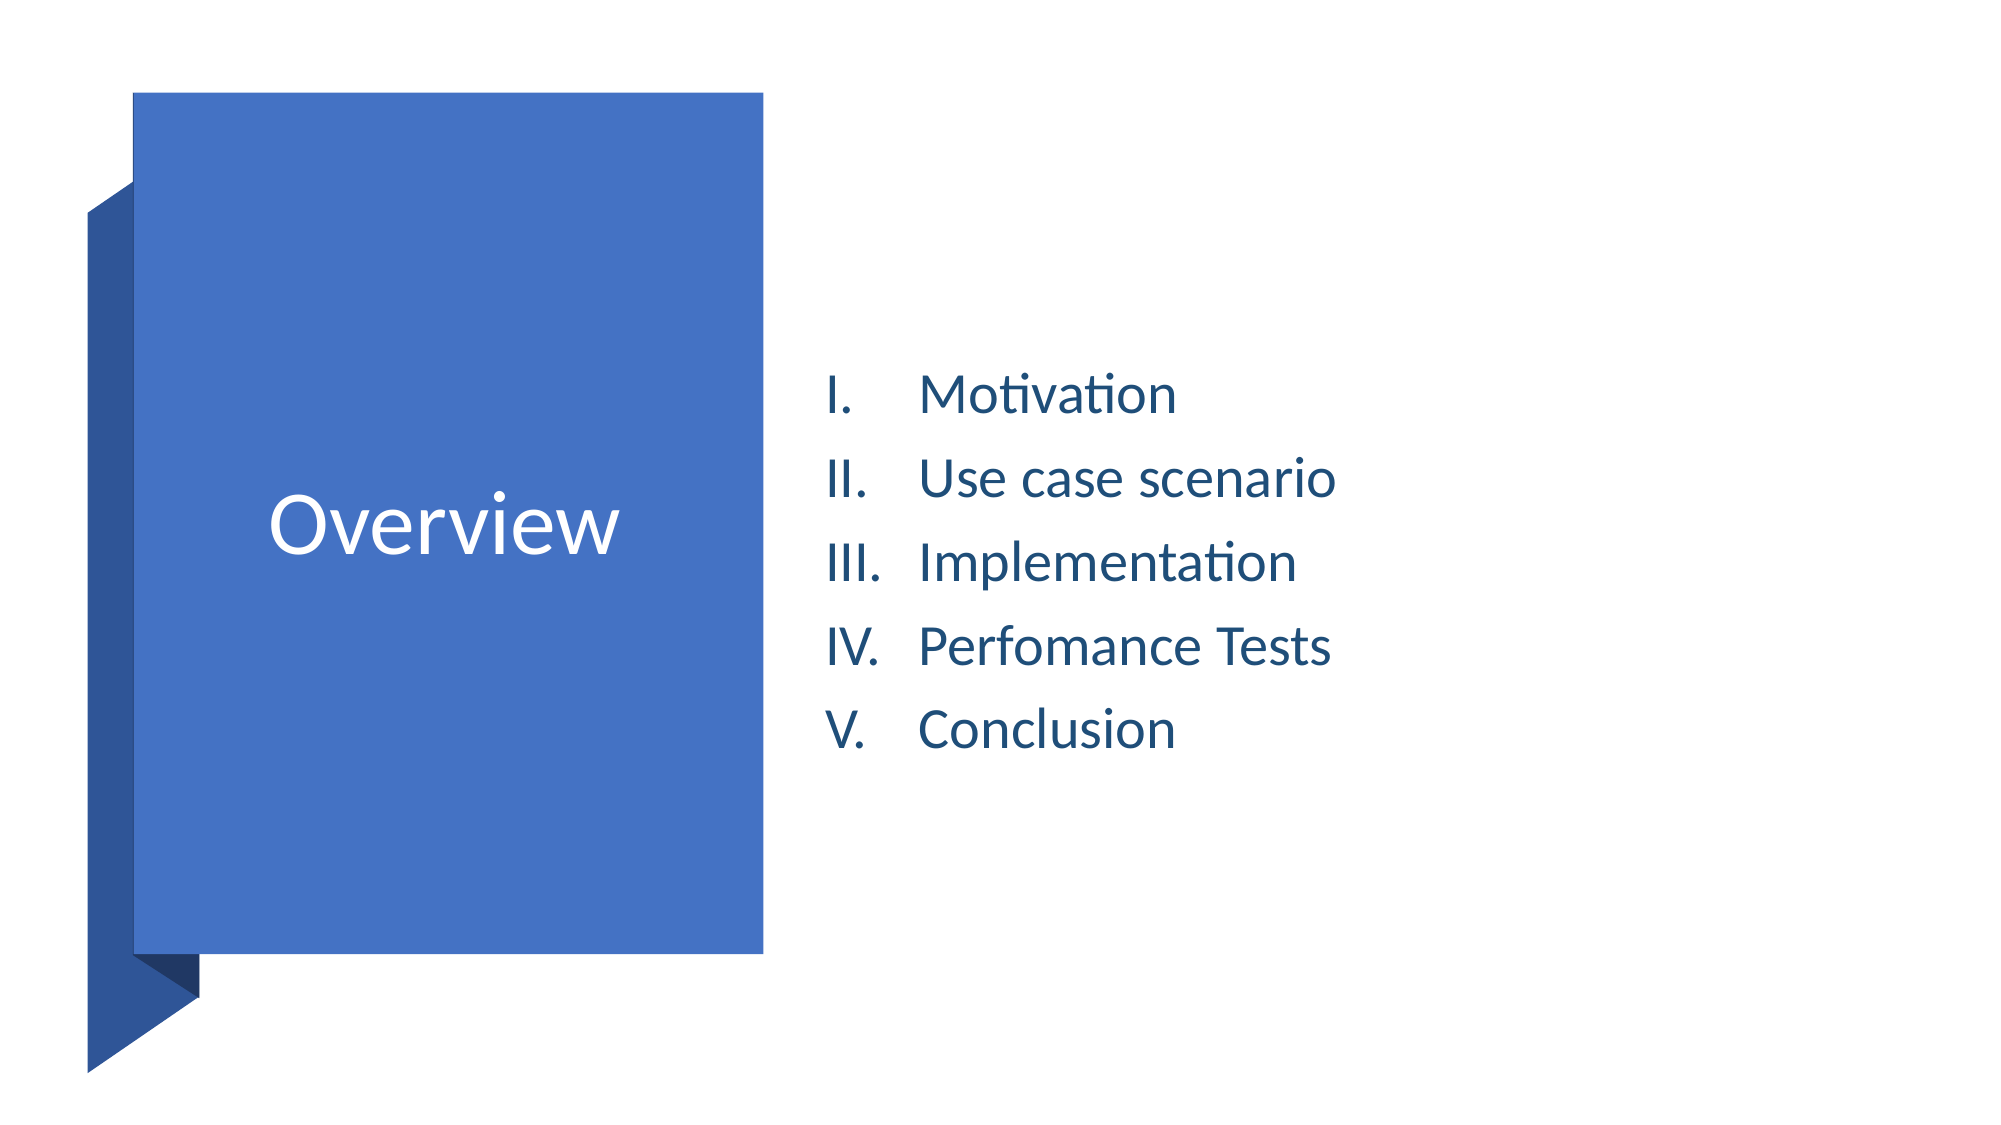

Motivation
Use case scenario
Implementation
Perfomance Tests
Conclusion
# Overview
2